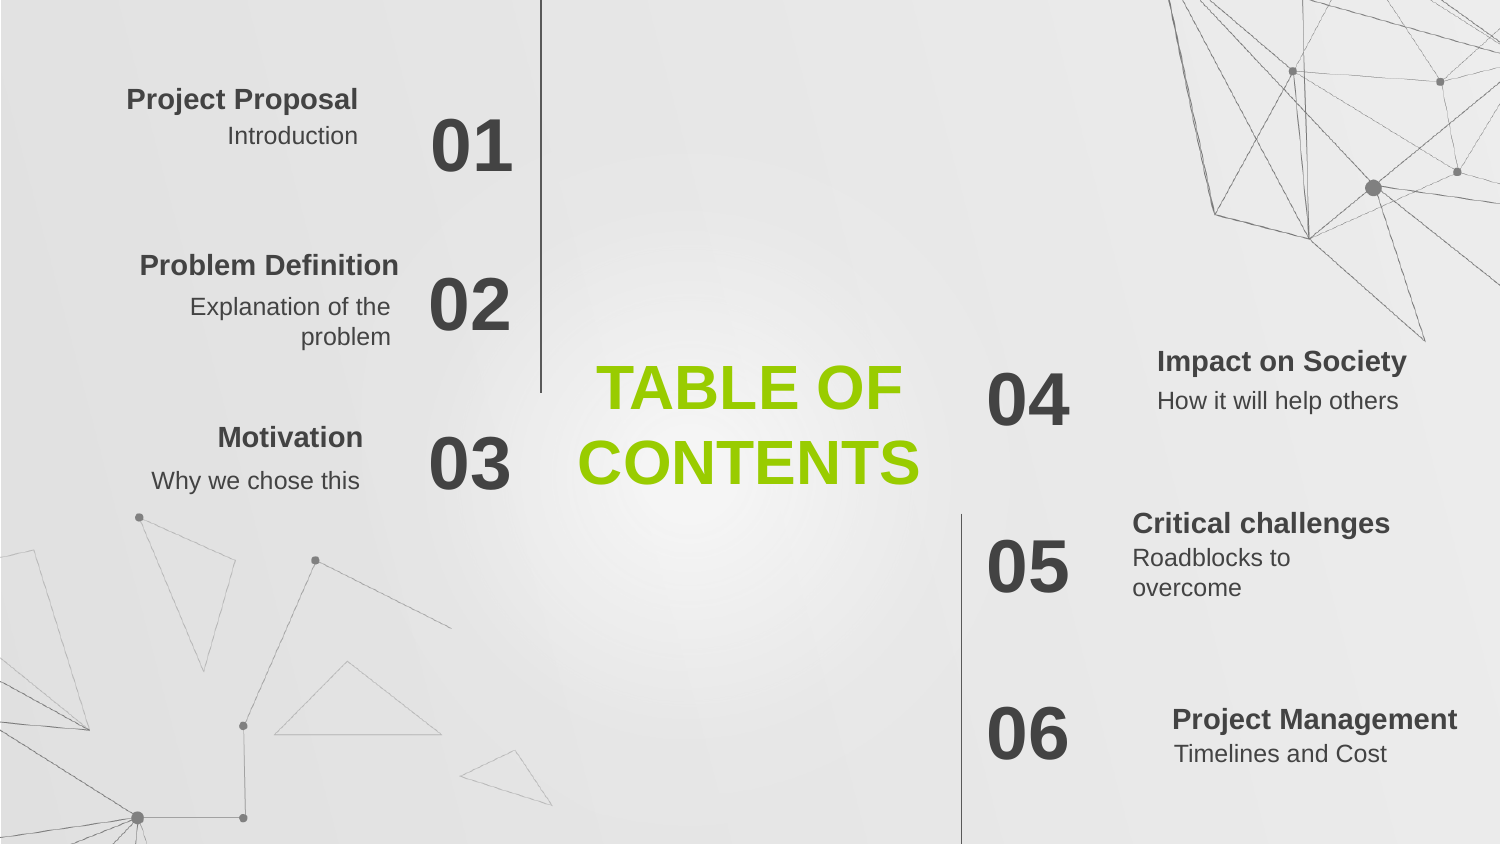

Project Proposal
01
Introduction
Problem Definition
02
Explanation of the problem
Impact on Society
# TABLE OF CONTENTS
04
How it will help others
Motivation
03
Why we chose this
Critical challenges
05
Roadblocks to overcome

Project Management
06
Timelines and Cost